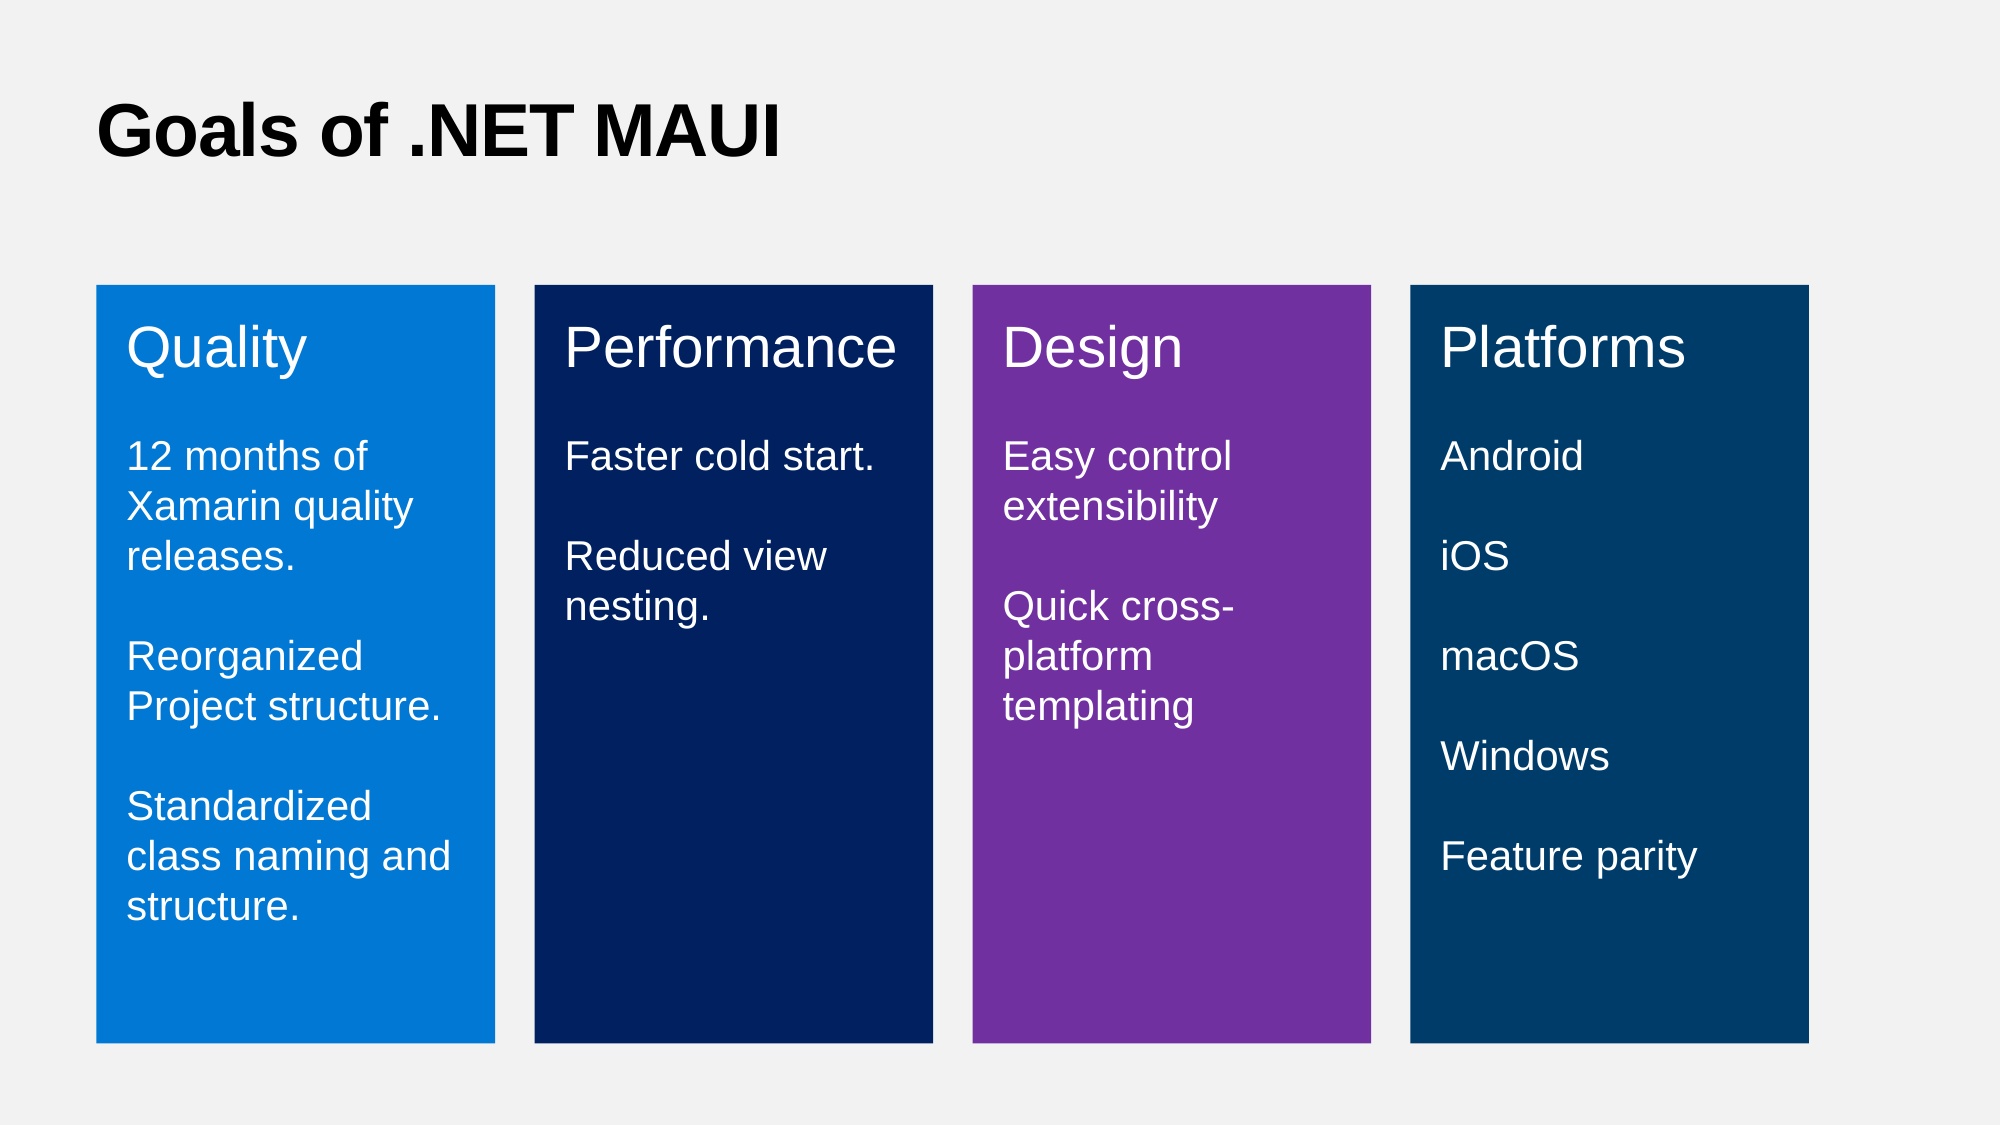

# Goals of .NET MAUI
Performance

Faster cold start.

Reduced view nesting.
Design

Easy control extensibility

Quick cross-platform templating
Platforms

Android

iOS

macOS

Windows

Feature parity
Quality

12 months of Xamarin quality releases.

Reorganized Project structure.

Standardized class naming and structure.